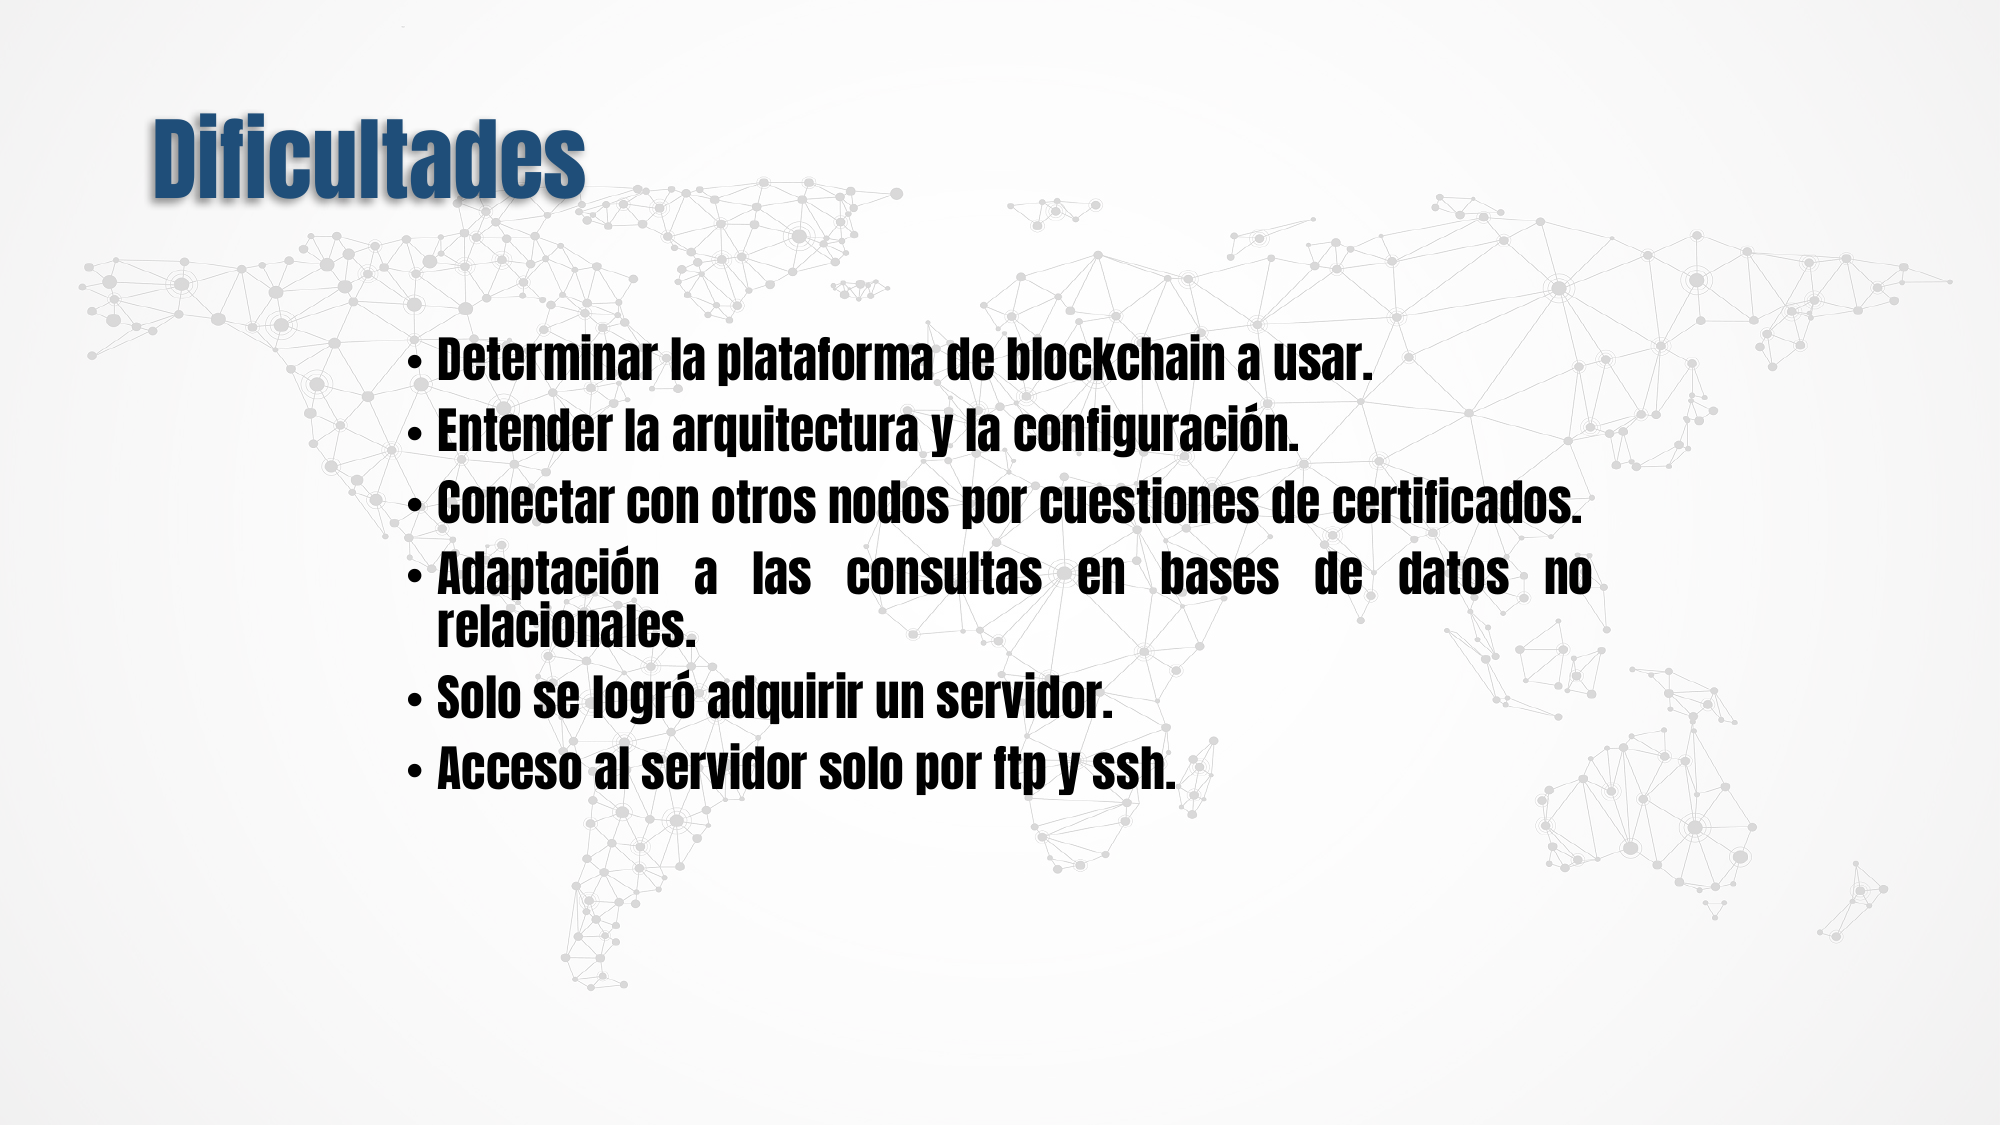

# Dificultades
Determinar la plataforma de blockchain a usar.
Entender la arquitectura y la configuración.
Conectar con otros nodos por cuestiones de certificados.
Adaptación a las consultas en bases de datos no relacionales.
Solo se logró adquirir un servidor.
Acceso al servidor solo por ftp y ssh.